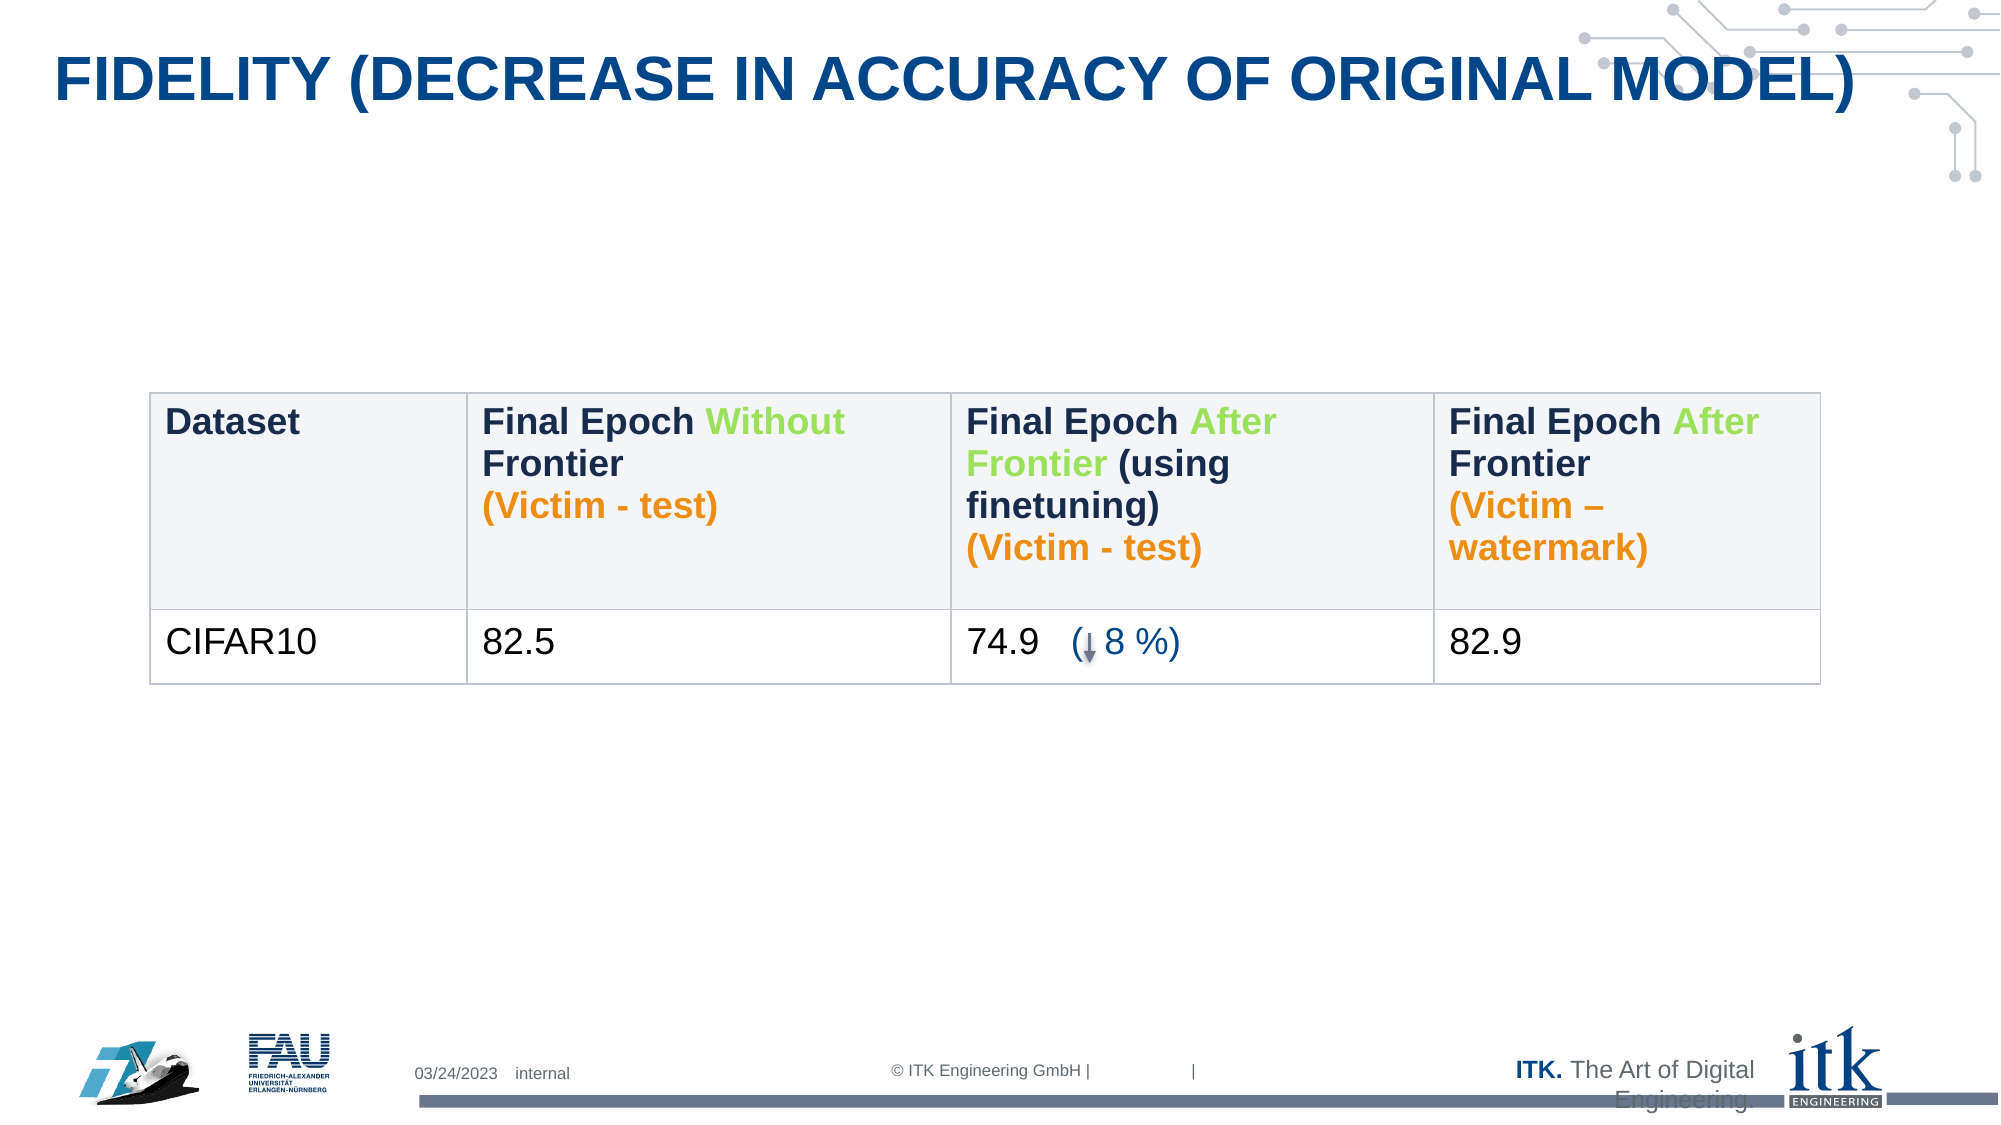

# FIDELITY (DECREASE IN ACCURACY of original model)
| Dataset | Final Epoch Without Frontier (Victim - test) | Final Epoch After Frontier (using finetuning) (Victim - test) | Final Epoch After Frontier (Victim – watermark) |
| --- | --- | --- | --- |
| CIFAR10 | 82.5 | 74.9 ( 8 %) | 82.9 |
03/24/2023
internal